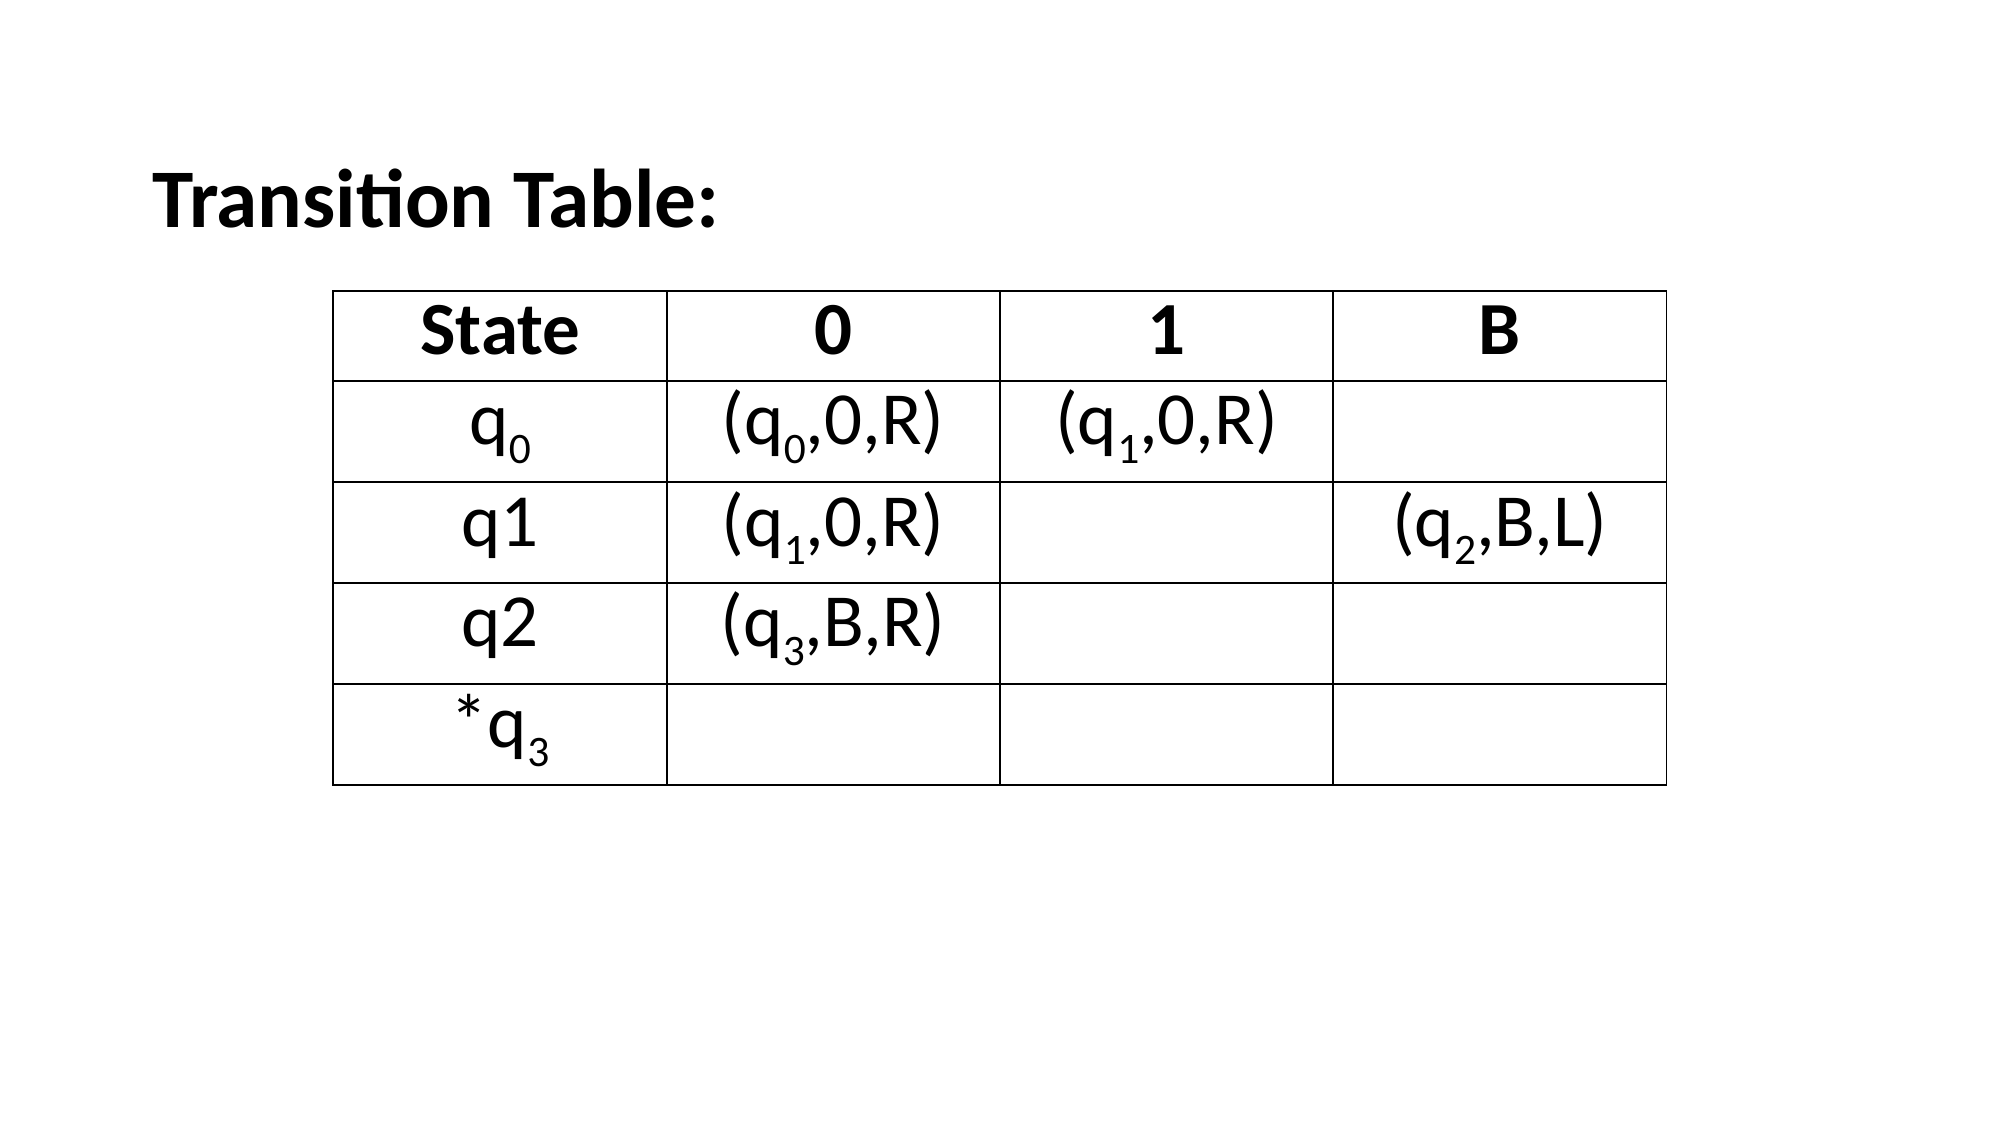

Transition Table:

| State | 0 | 1 | B |
| --- | --- | --- | --- |
| q0 | (q0,0,R) | (q1,0,R) |  |
| q1 | (q1,0,R) |  | (q2,B,L) |
| q2 | (q3,B,R) |  |  |
| \*q3 |  |  |  |